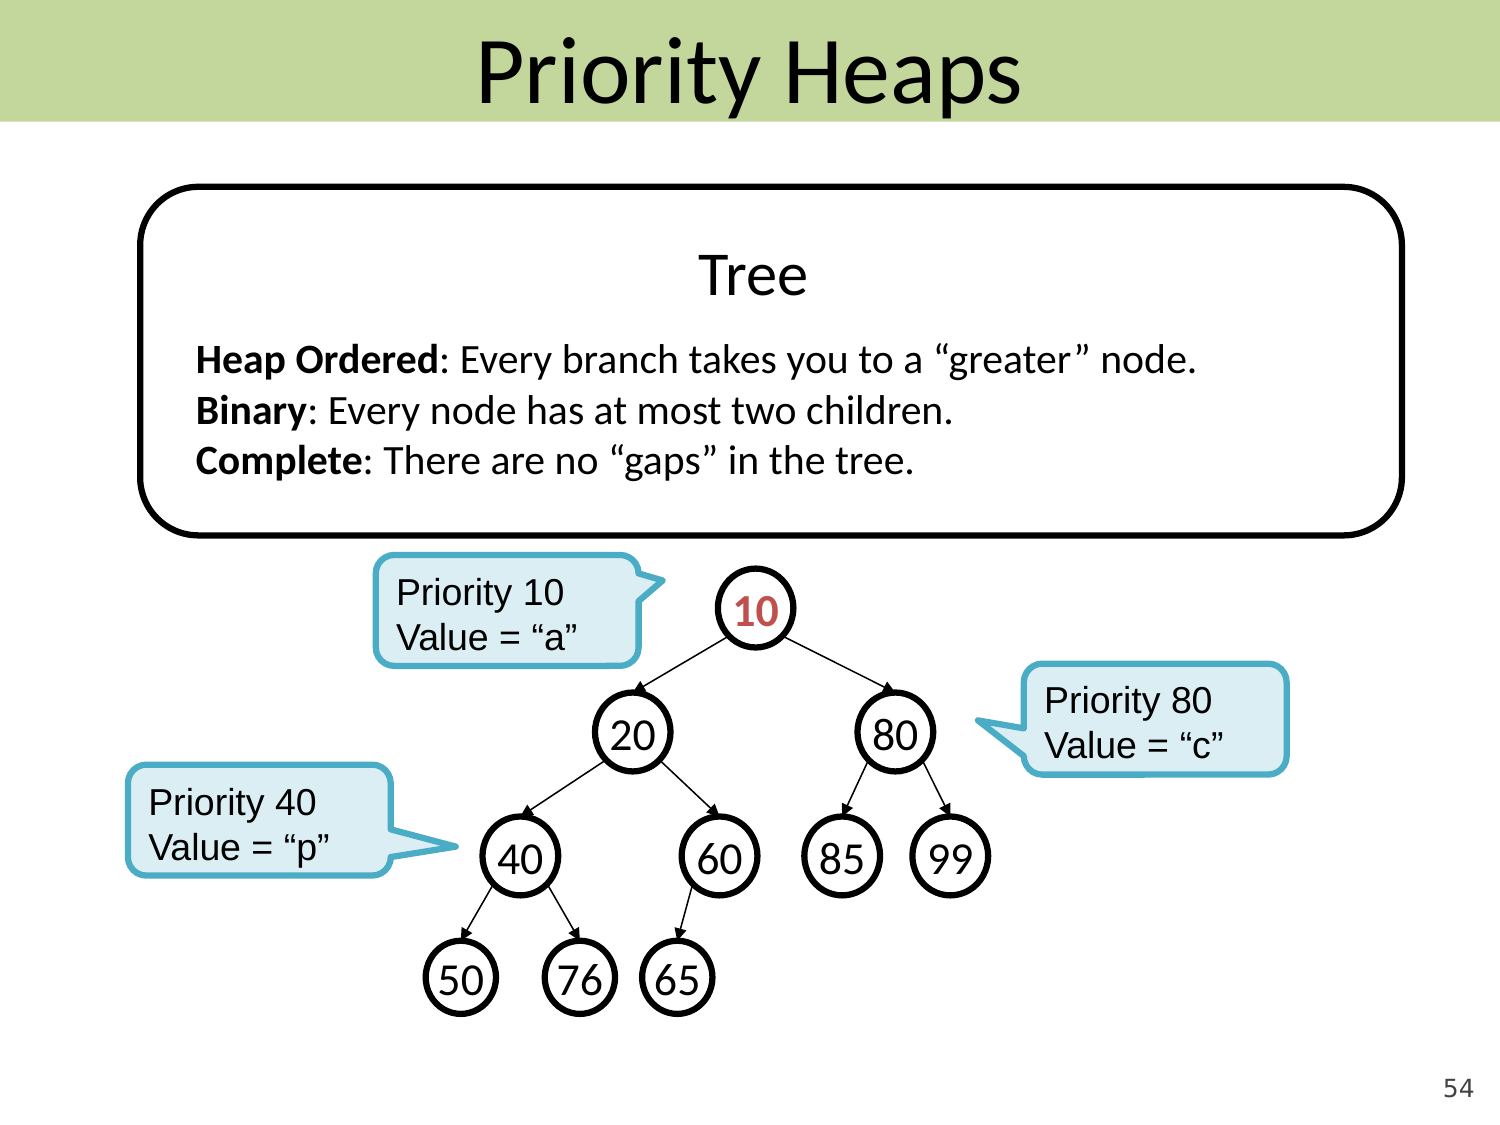

Priority Heaps

Tree
Heap Ordered: Every branch takes you to a “greater” node.
Binary: Every node has at most two children.
Complete: There are no “gaps” in the tree.
Priority 10
Value = “a”
10
Priority 80
Value = “c”
20
80
Priority 40
Value = “p”
40
60
85
99
50
76
65